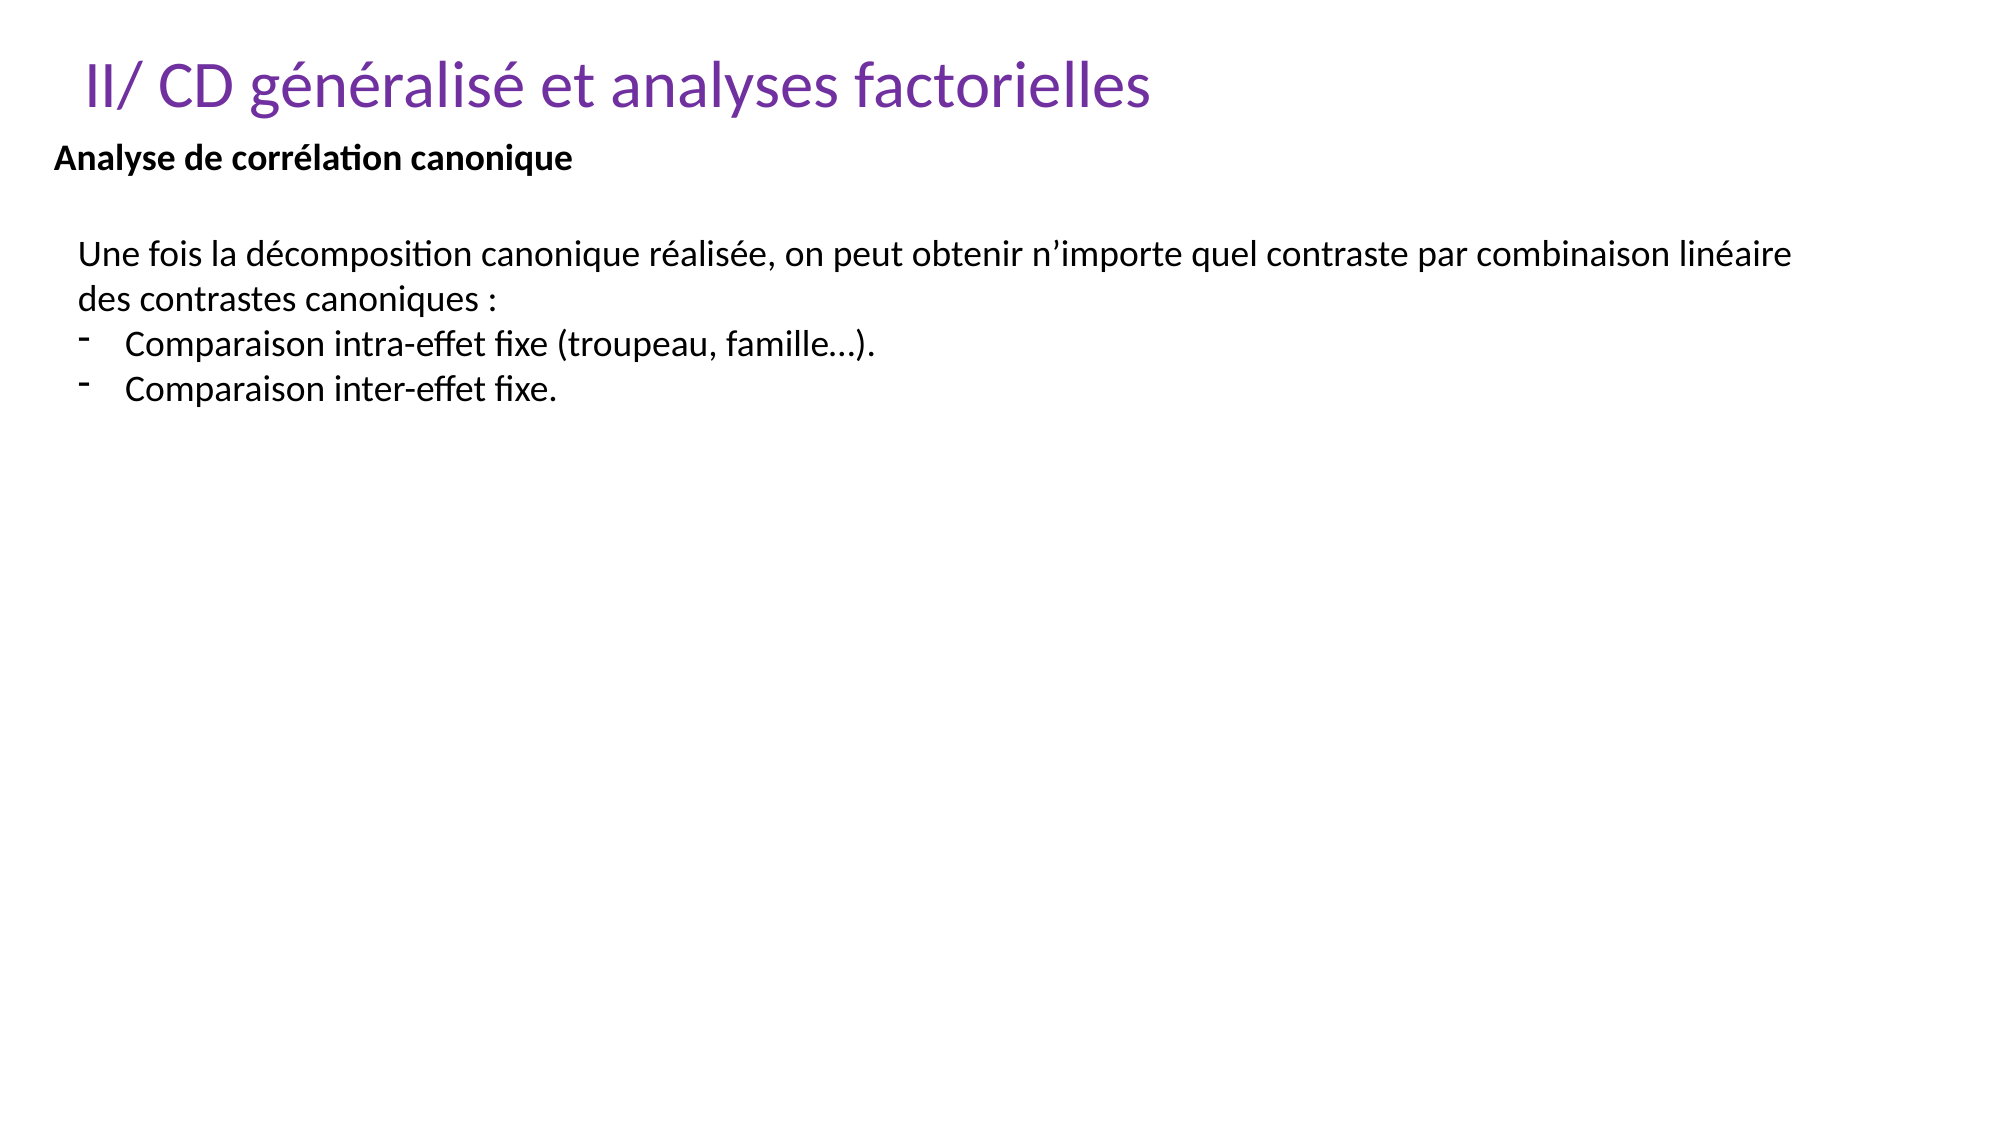

II/ CD généralisé et analyses factorielles
Analyse de corrélation canonique
Une fois la décomposition canonique réalisée, on peut obtenir n’importe quel contraste par combinaison linéaire
des contrastes canoniques :
Comparaison intra-effet fixe (troupeau, famille…).
Comparaison inter-effet fixe.